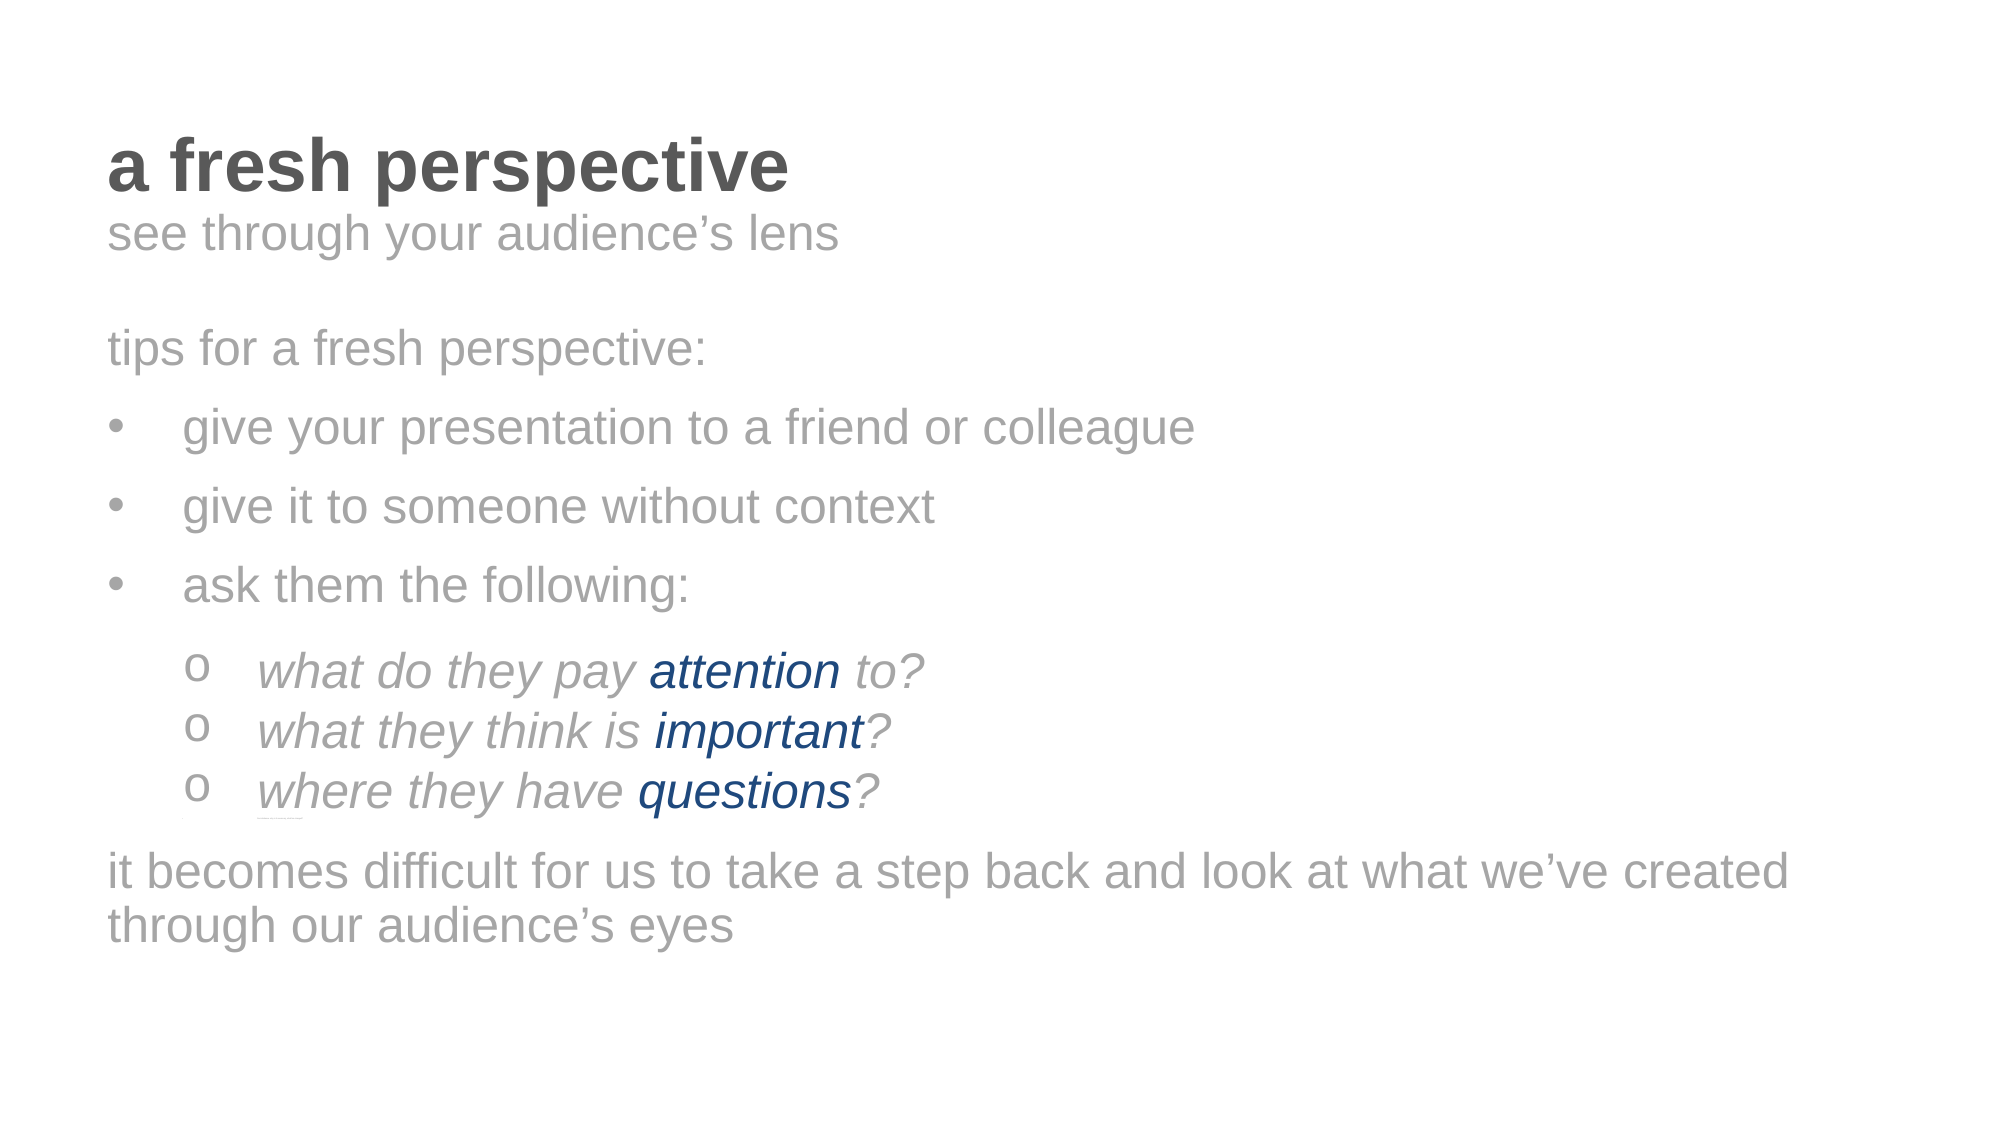

a fresh perspective
see through your audience’s lens
tips for a fresh perspective:
give your presentation to a friend or colleague
give it to someone without context
ask them the following:
what do they pay attention to?
what they think is important?
where they have questions?
the imbalance. why is it necessary, what has changed?
it becomes difficult for us to take a step back and look at what we’ve created through our audience’s eyes